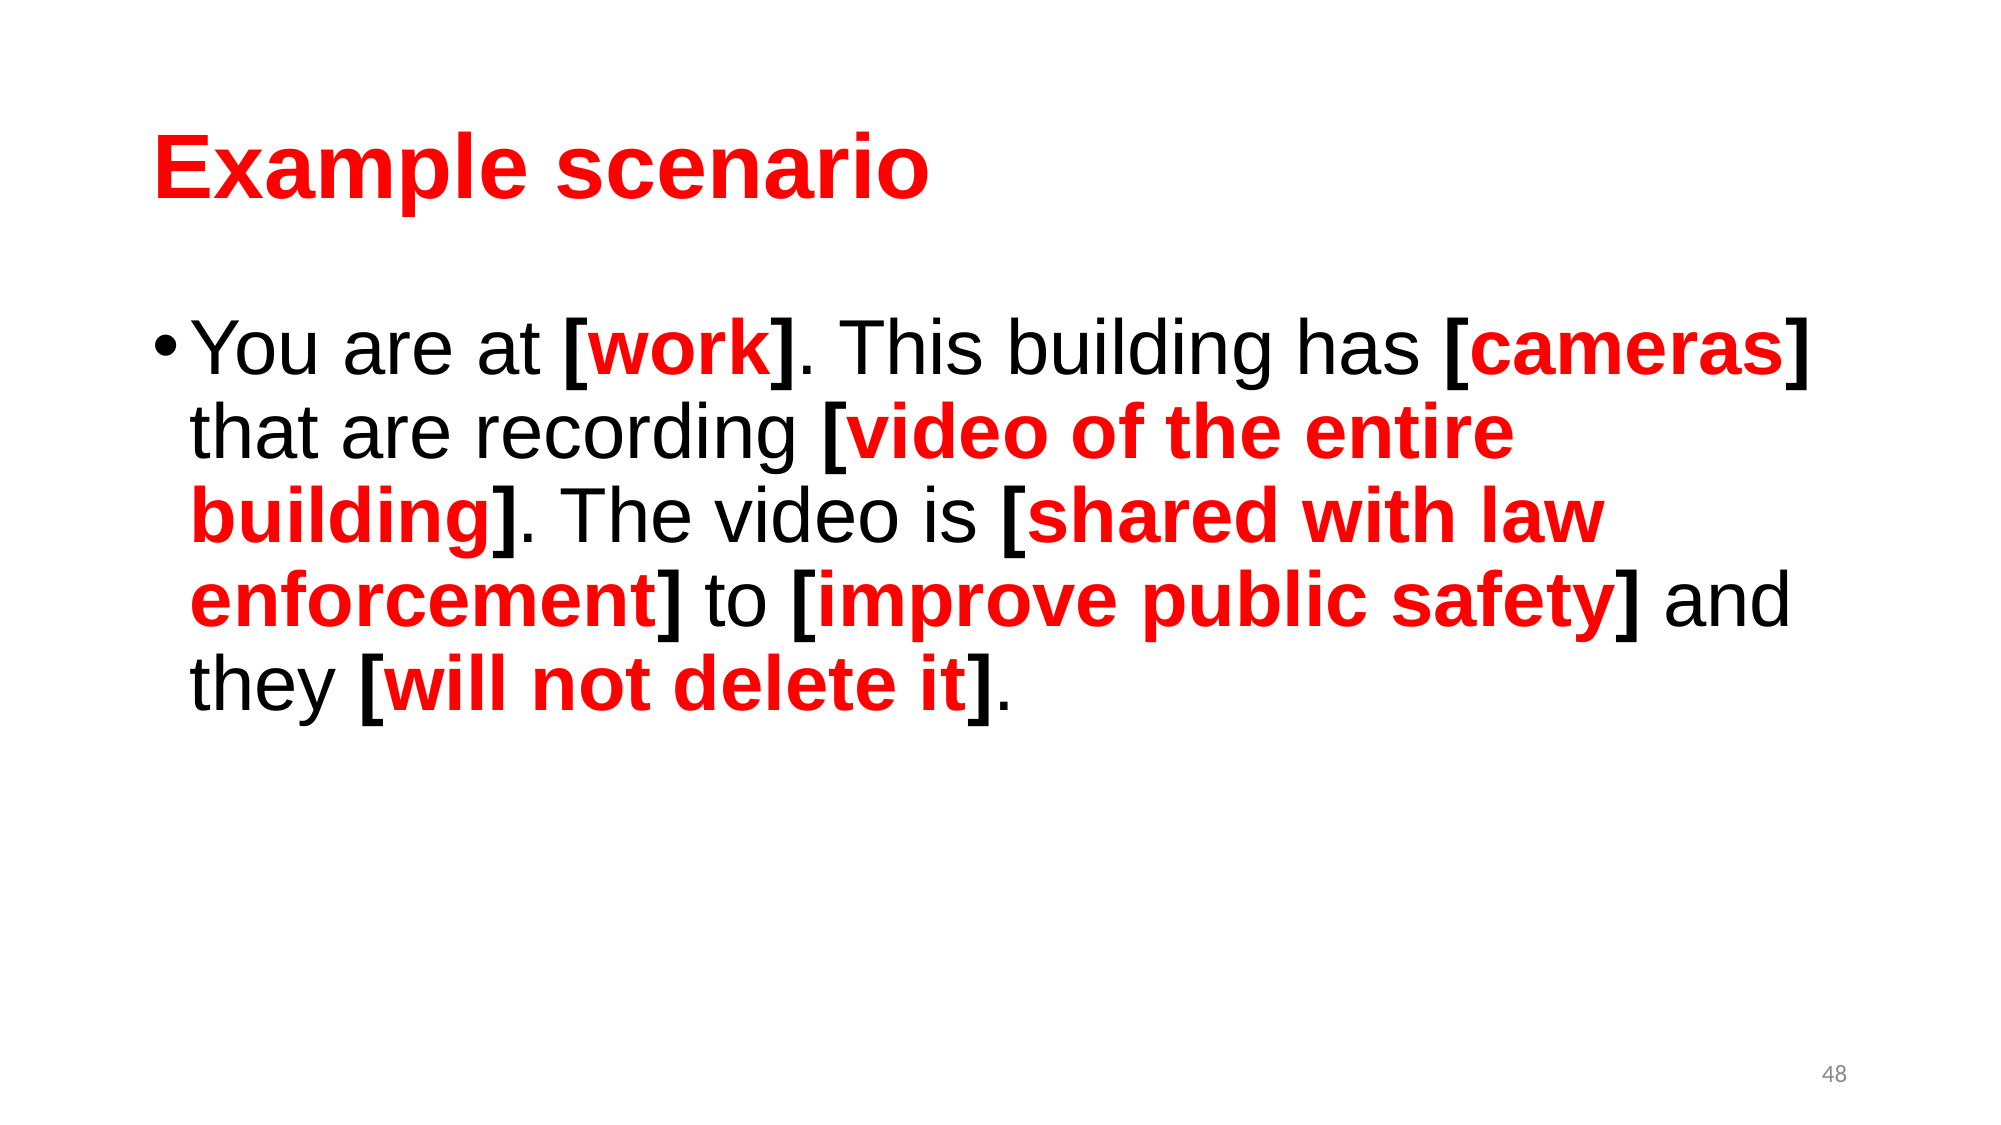

# Example scenario
You are at [work]. This building has [cameras] that are recording [video of the entire building]. The video is [shared with law enforcement] to [improve public safety] and they [will not delete it].
48